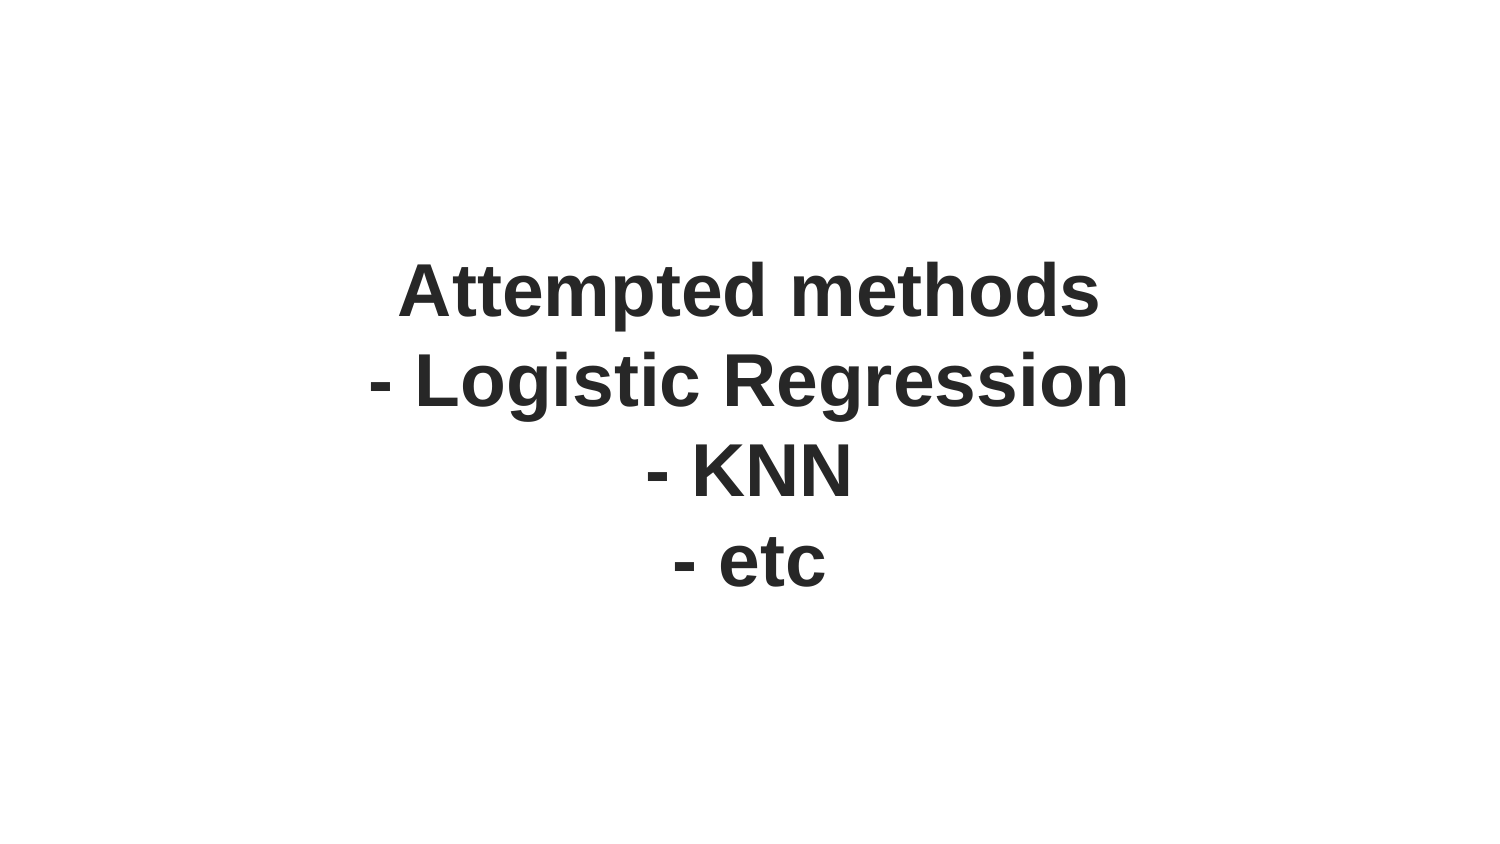

# Attempted methods - Logistic Regression - KNN - etc